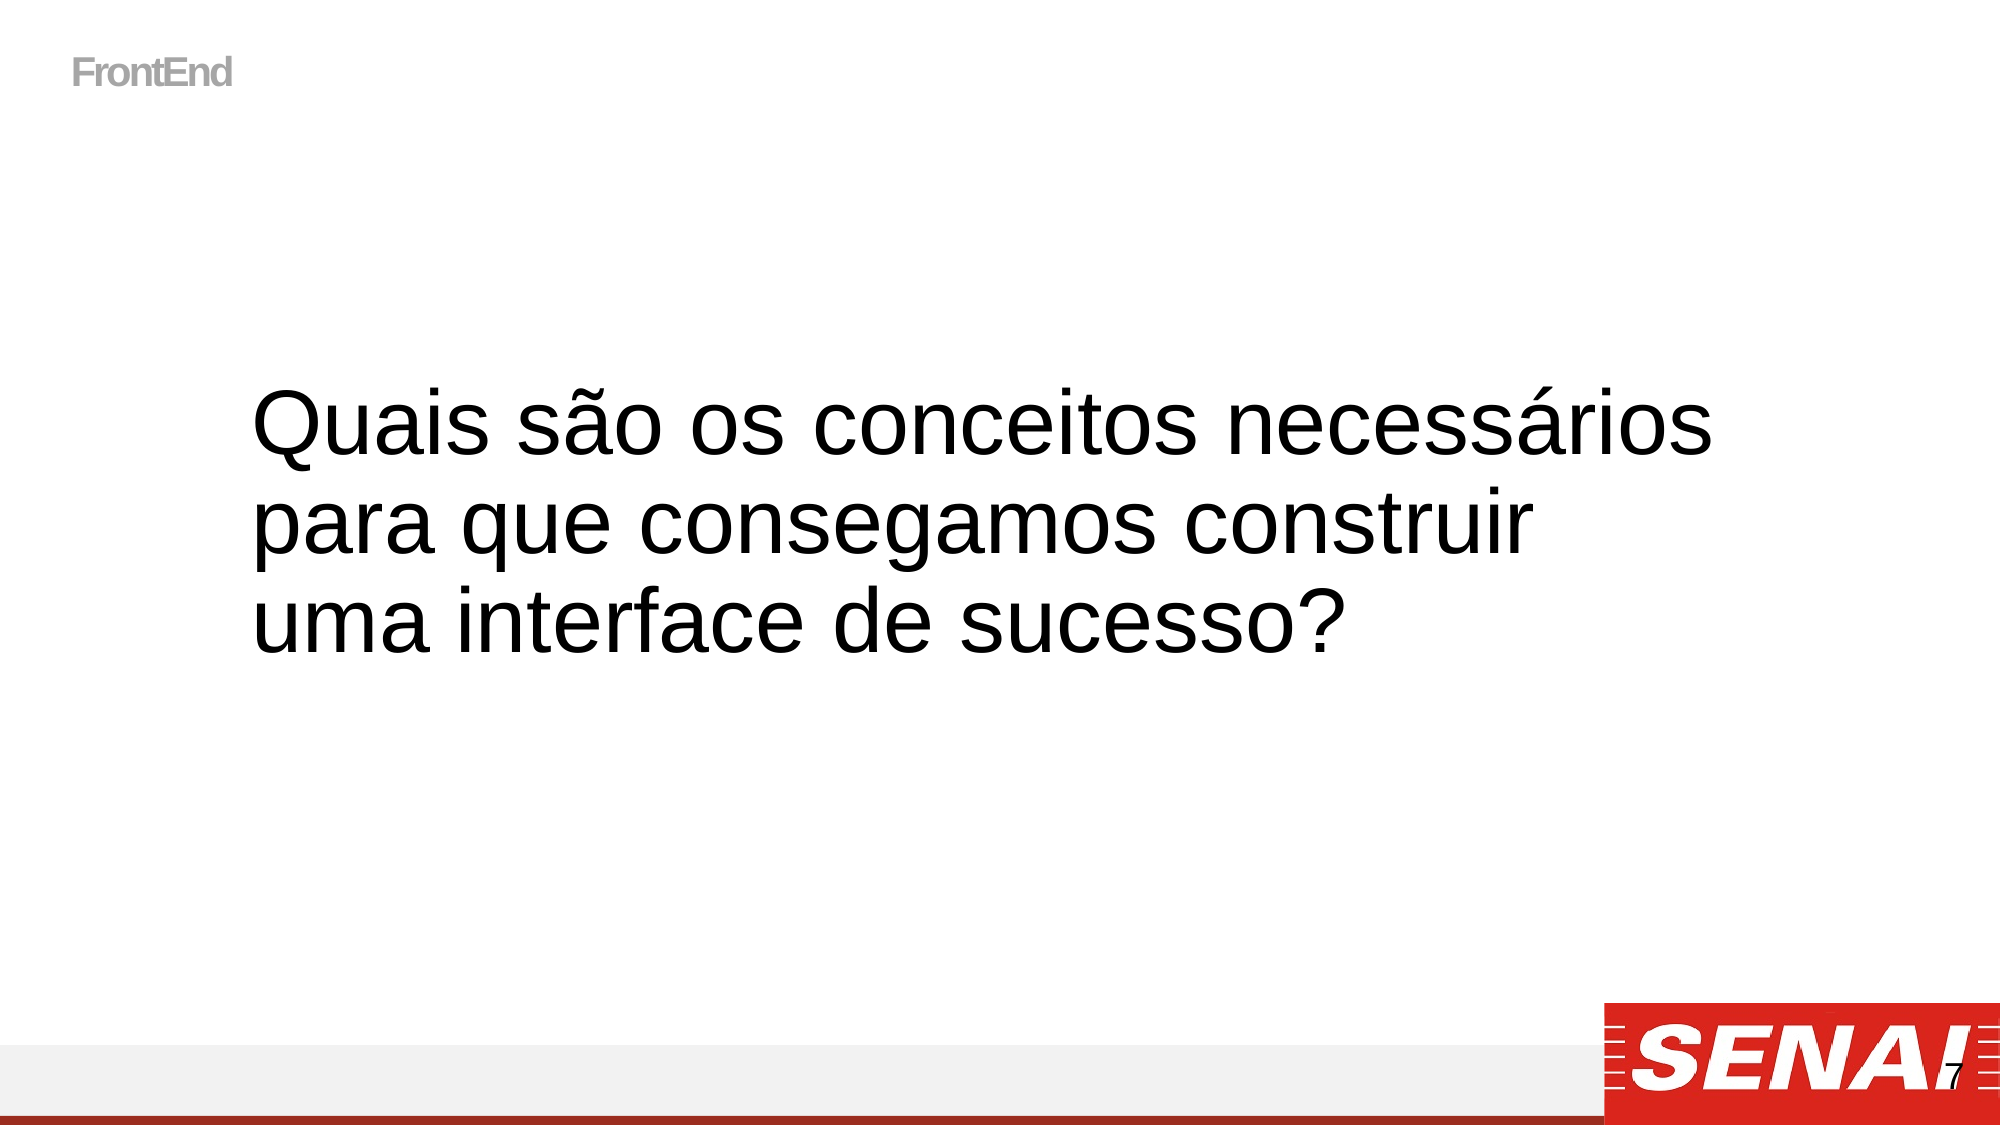

# FrontEnd
Quais são os conceitos necessários para que consegamos construir uma interface de sucesso?

7